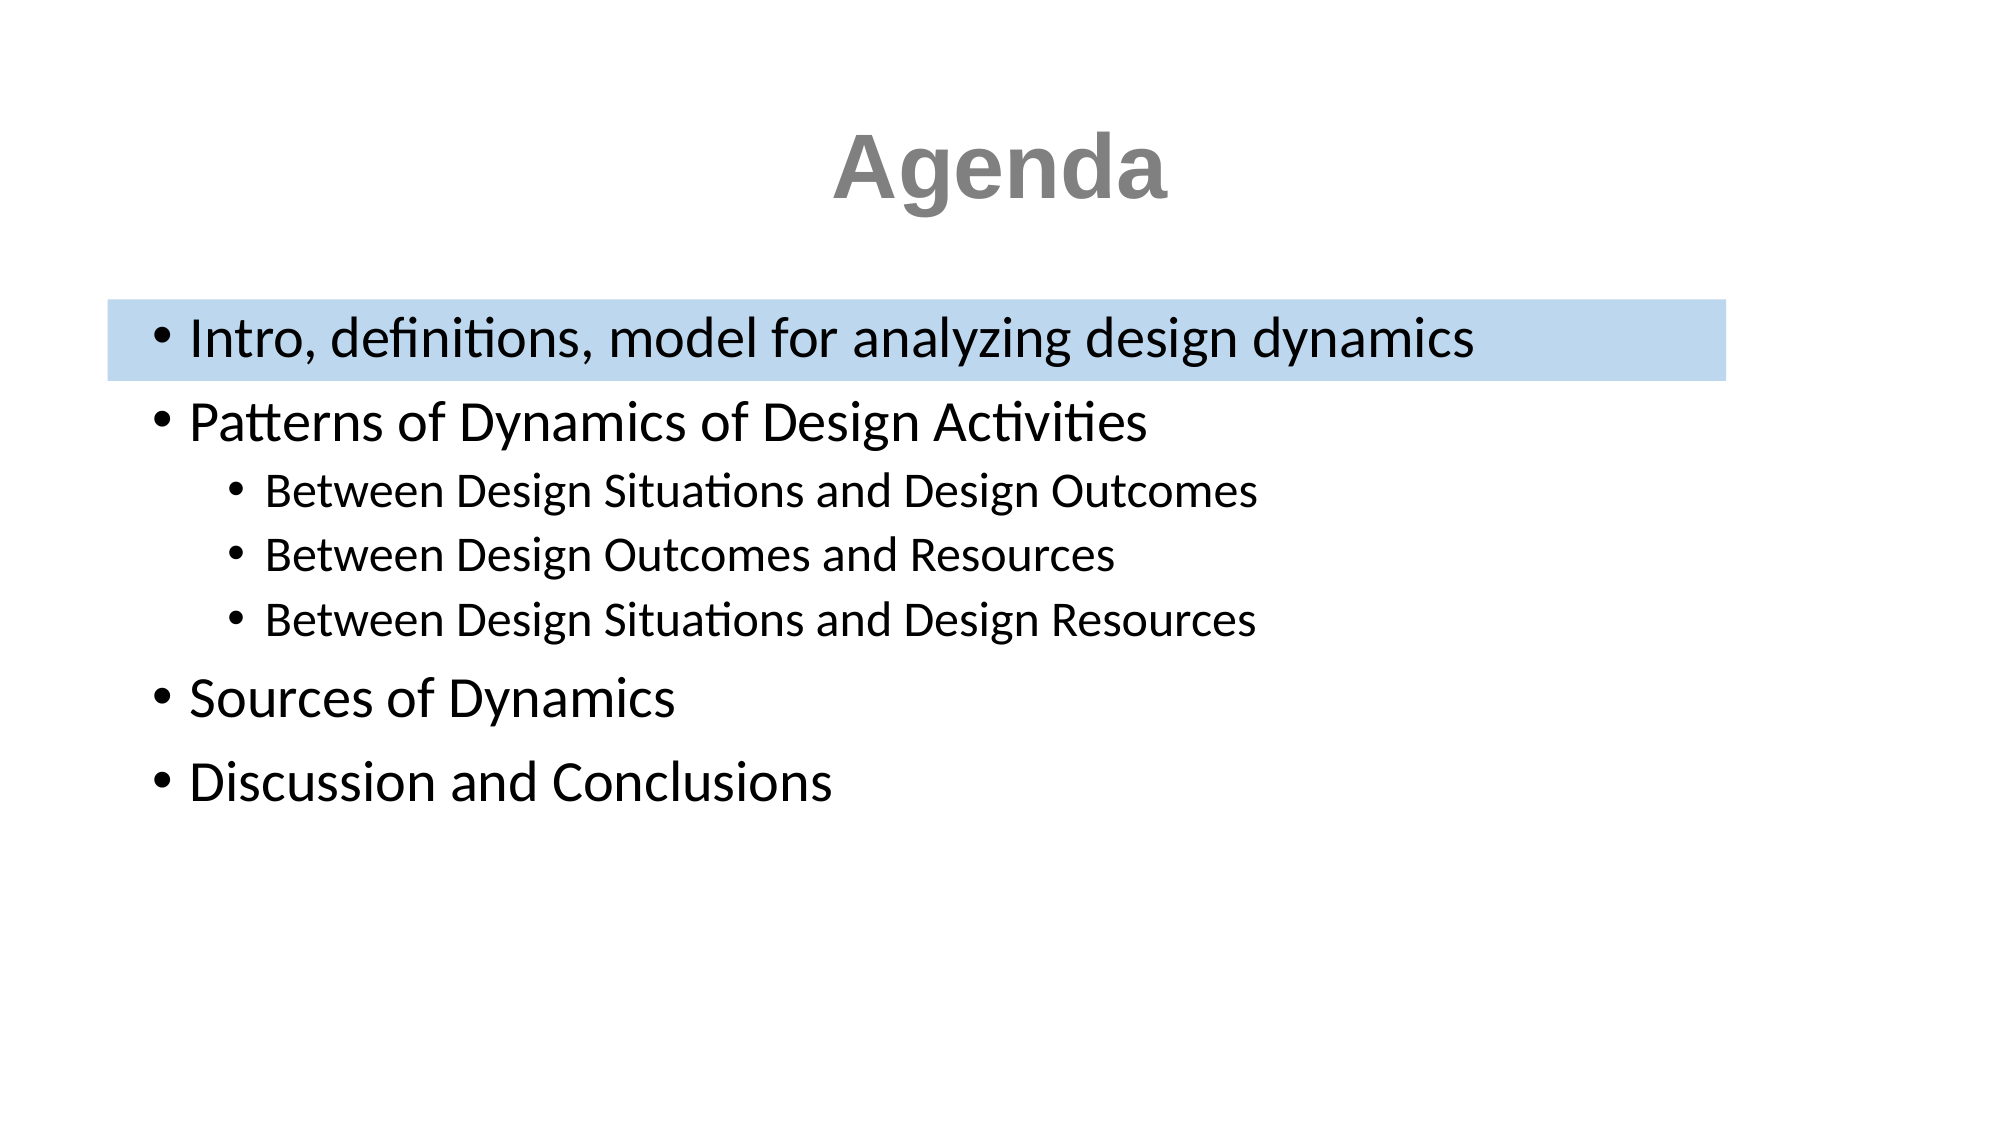

# Agenda

Intro, definitions, model for analyzing design dynamics
Patterns of Dynamics of Design Activities
Between Design Situations and Design Outcomes
Between Design Outcomes and Resources
Between Design Situations and Design Resources
Sources of Dynamics
Discussion and Conclusions